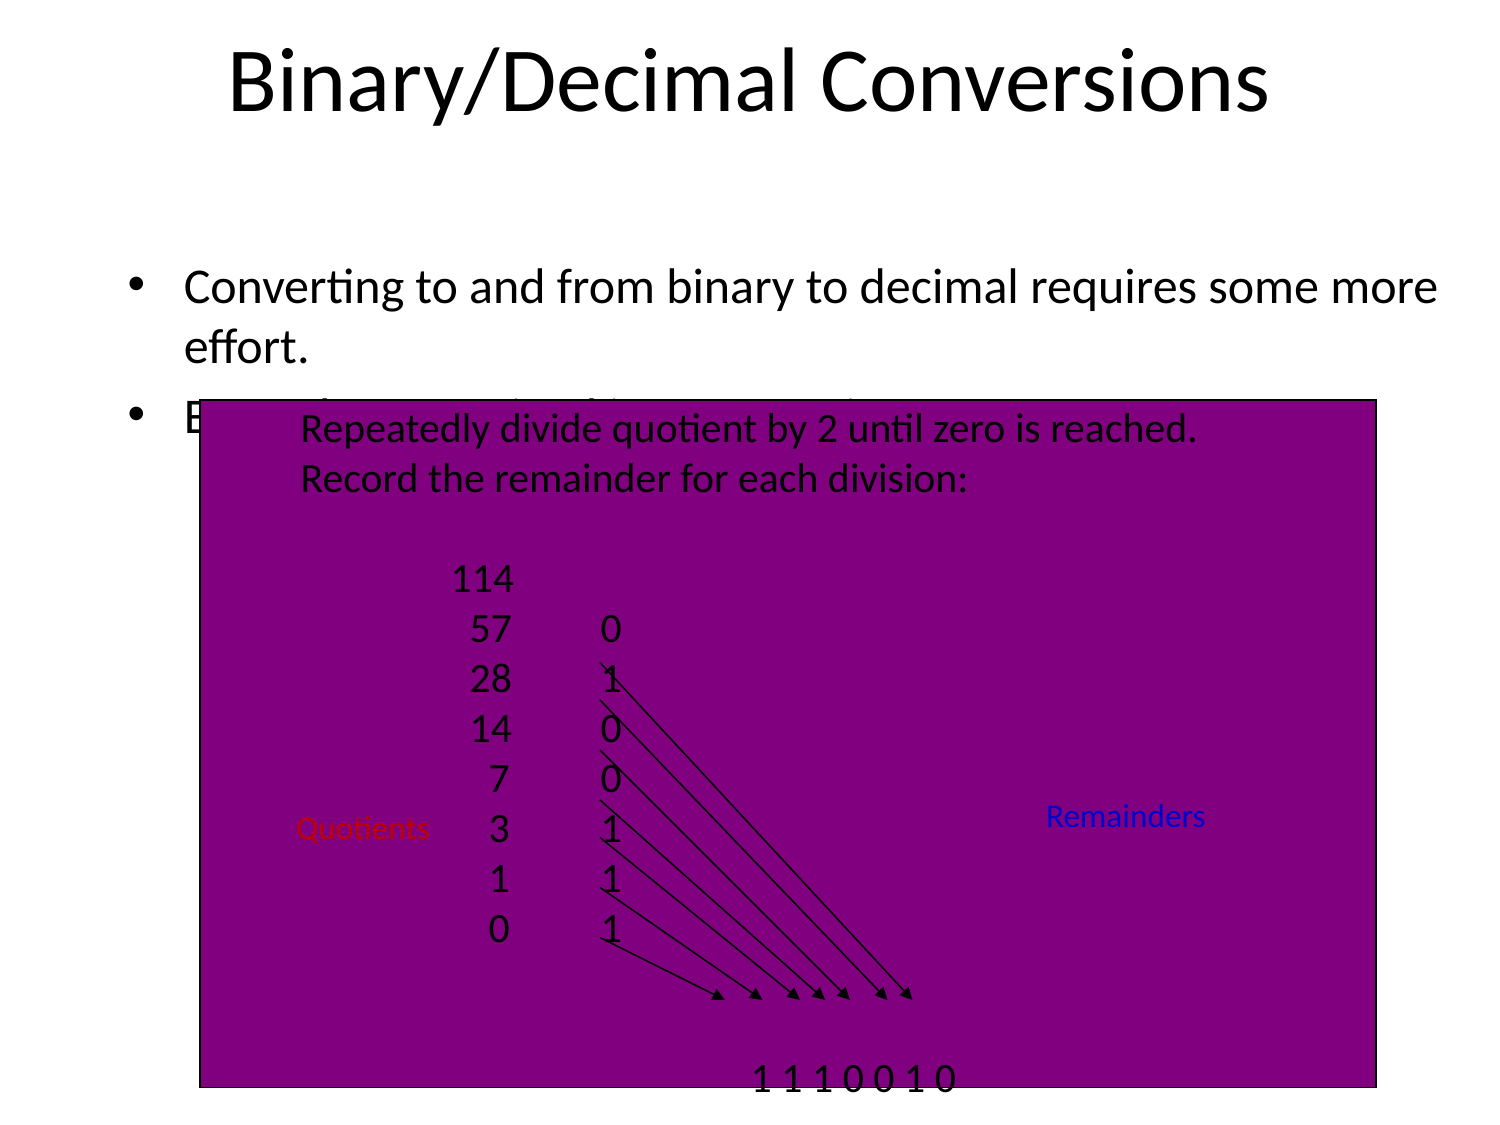

# Binary/Decimal Conversions
Converting to and from binary to decimal requires some more effort.
Examples:    Decimal integer to Binary

Repeatedly divide quotient by 2 until zero is reached.
Record the remainder for each division:

  	114
	  57  	0
	  28	1
	  14	0
	    7	0
	    3	1
	    1	1
	    0	1

			1 1 1 0 0 1 0

Remainders
Quotients